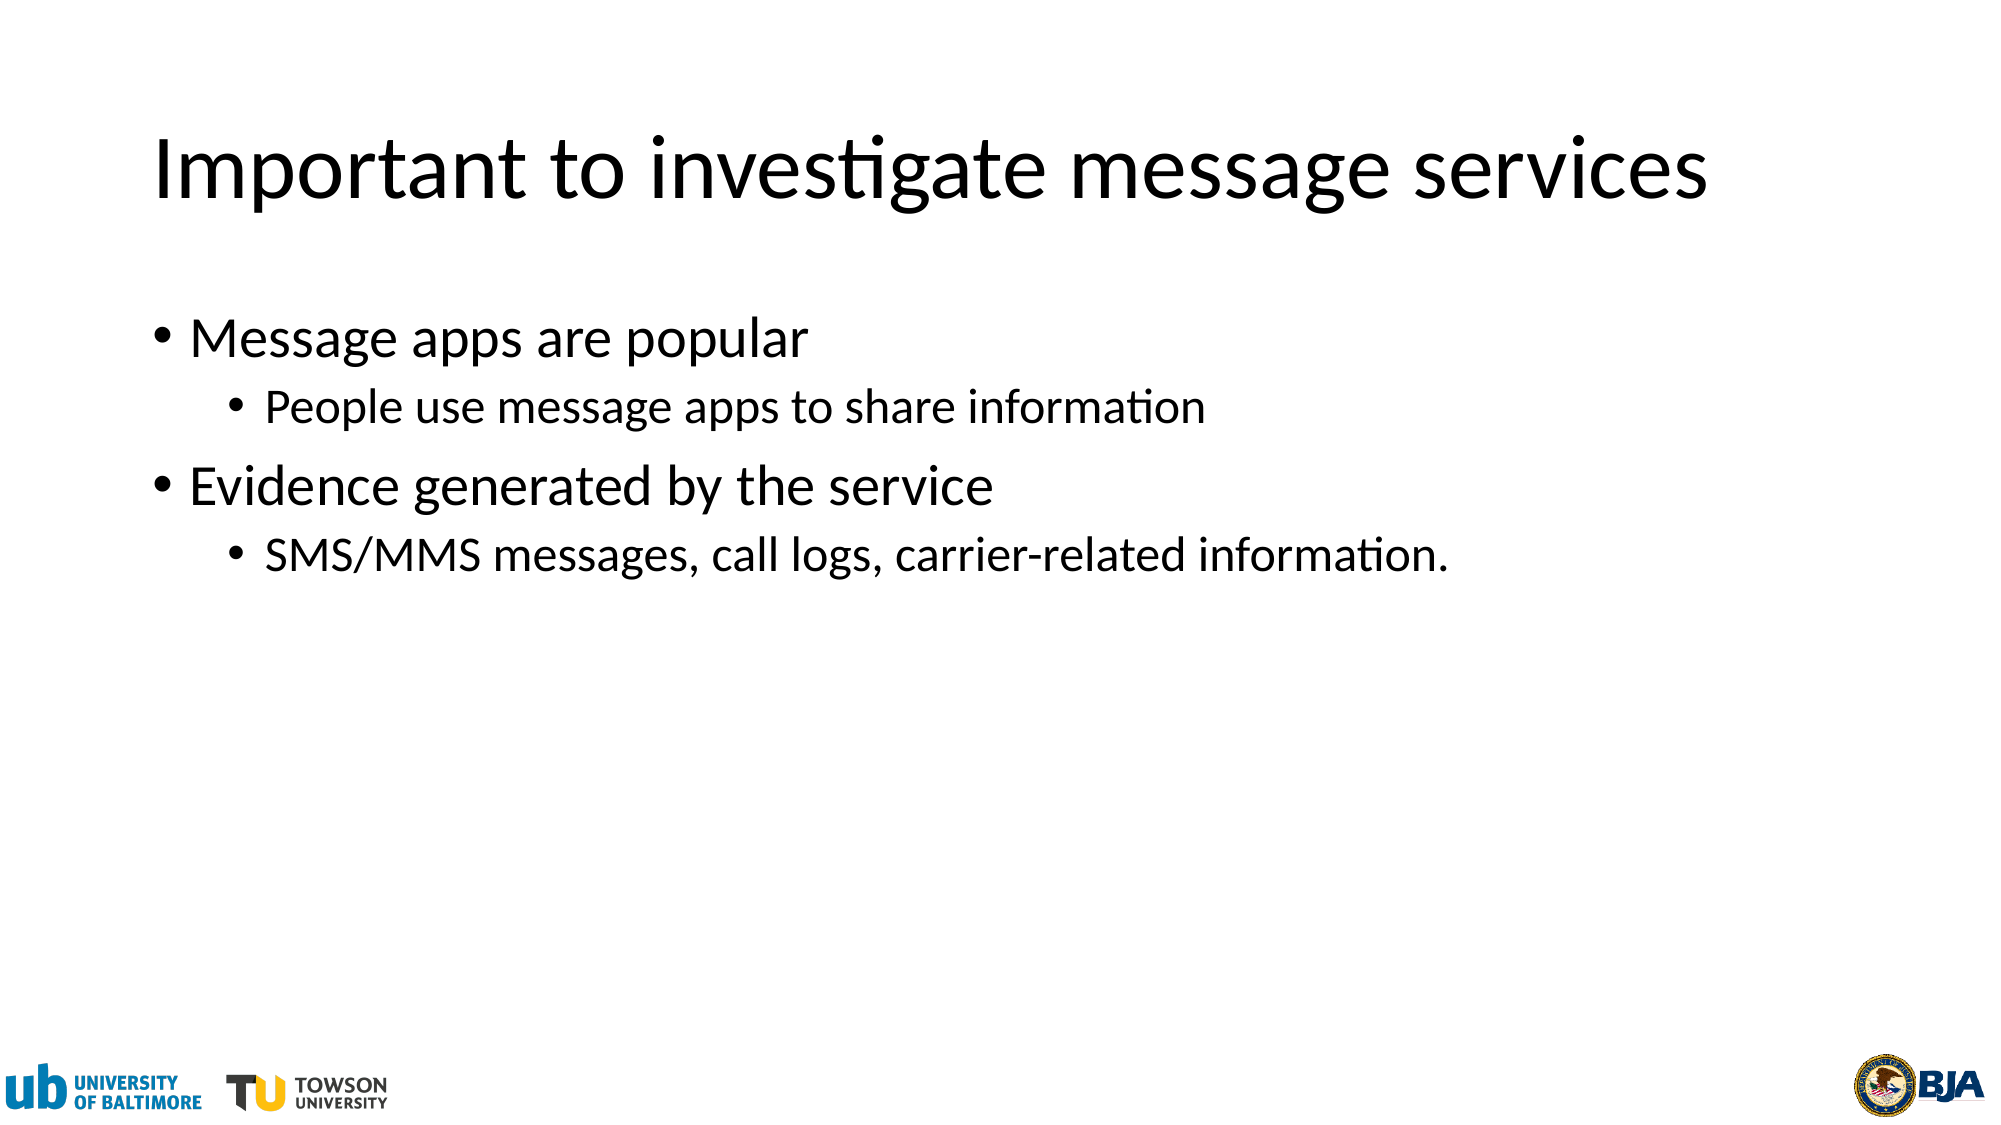

# Important to investigate message services
Message apps are popular
People use message apps to share information
Evidence generated by the service
SMS/MMS messages, call logs, carrier-related information.